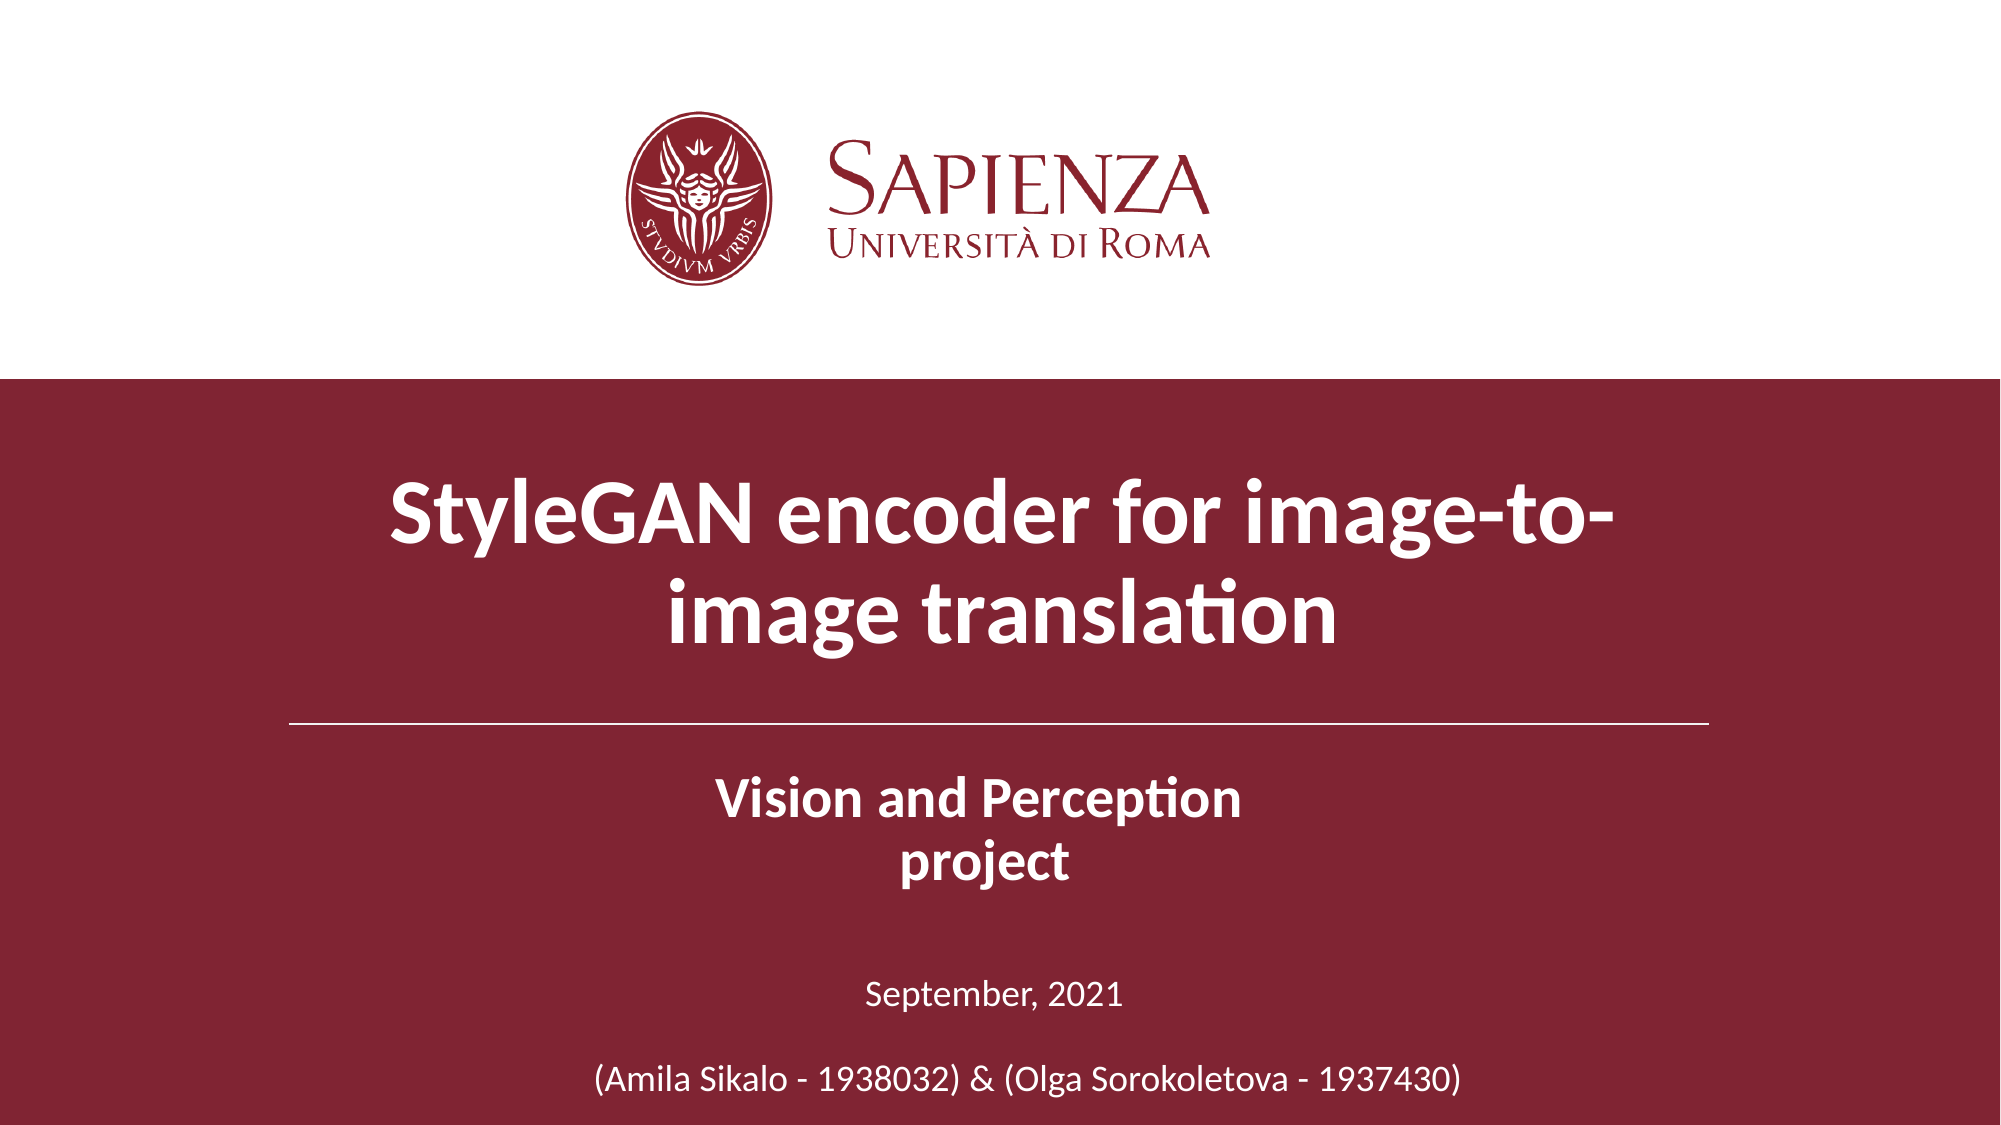

# StyleGAN encoder for image-to-image translation
Vision and Perception
project
  September, 2021
          (Amila Sikalo - 1938032) & (Olga Sorokoletova - 1937430)